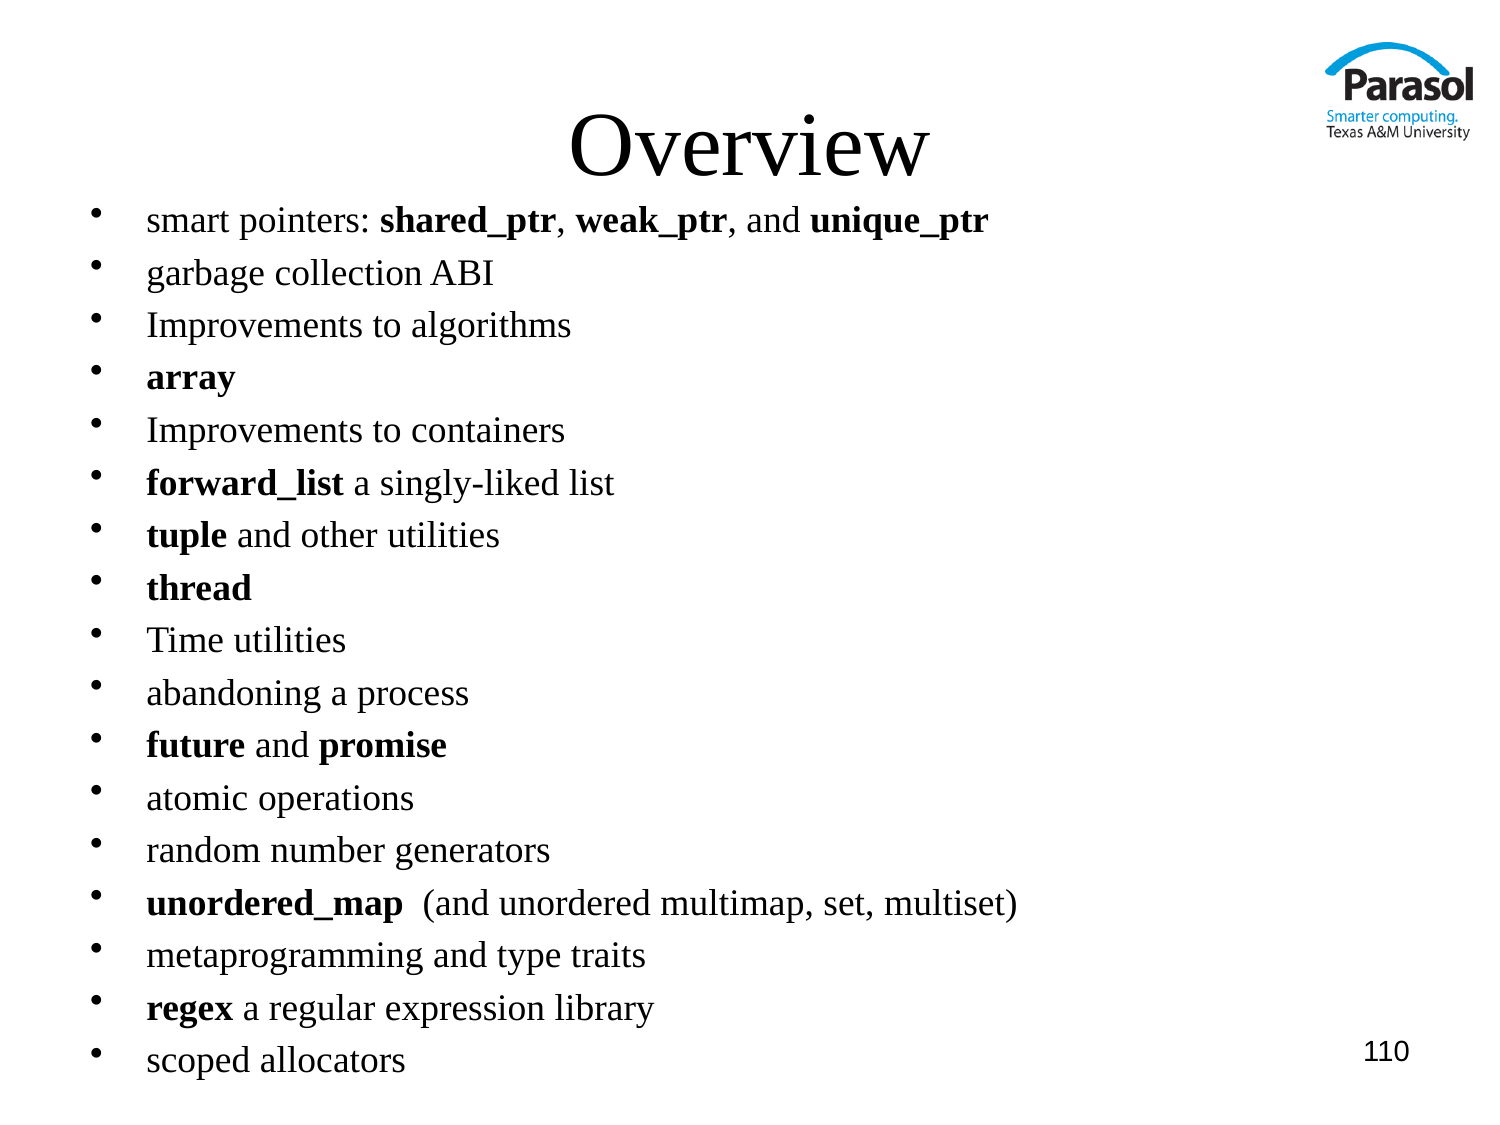

# Overview
smart pointers: shared_ptr, weak_ptr, and unique_ptr
garbage collection ABI
Improvements to algorithms
array
Improvements to containers
forward_list a singly-liked list
tuple and other utilities
thread
Time utilities
abandoning a process
future and promise
atomic operations
random number generators
unordered_map  (and unordered multimap, set, multiset)
metaprogramming and type traits
regex a regular expression library
scoped allocators

110